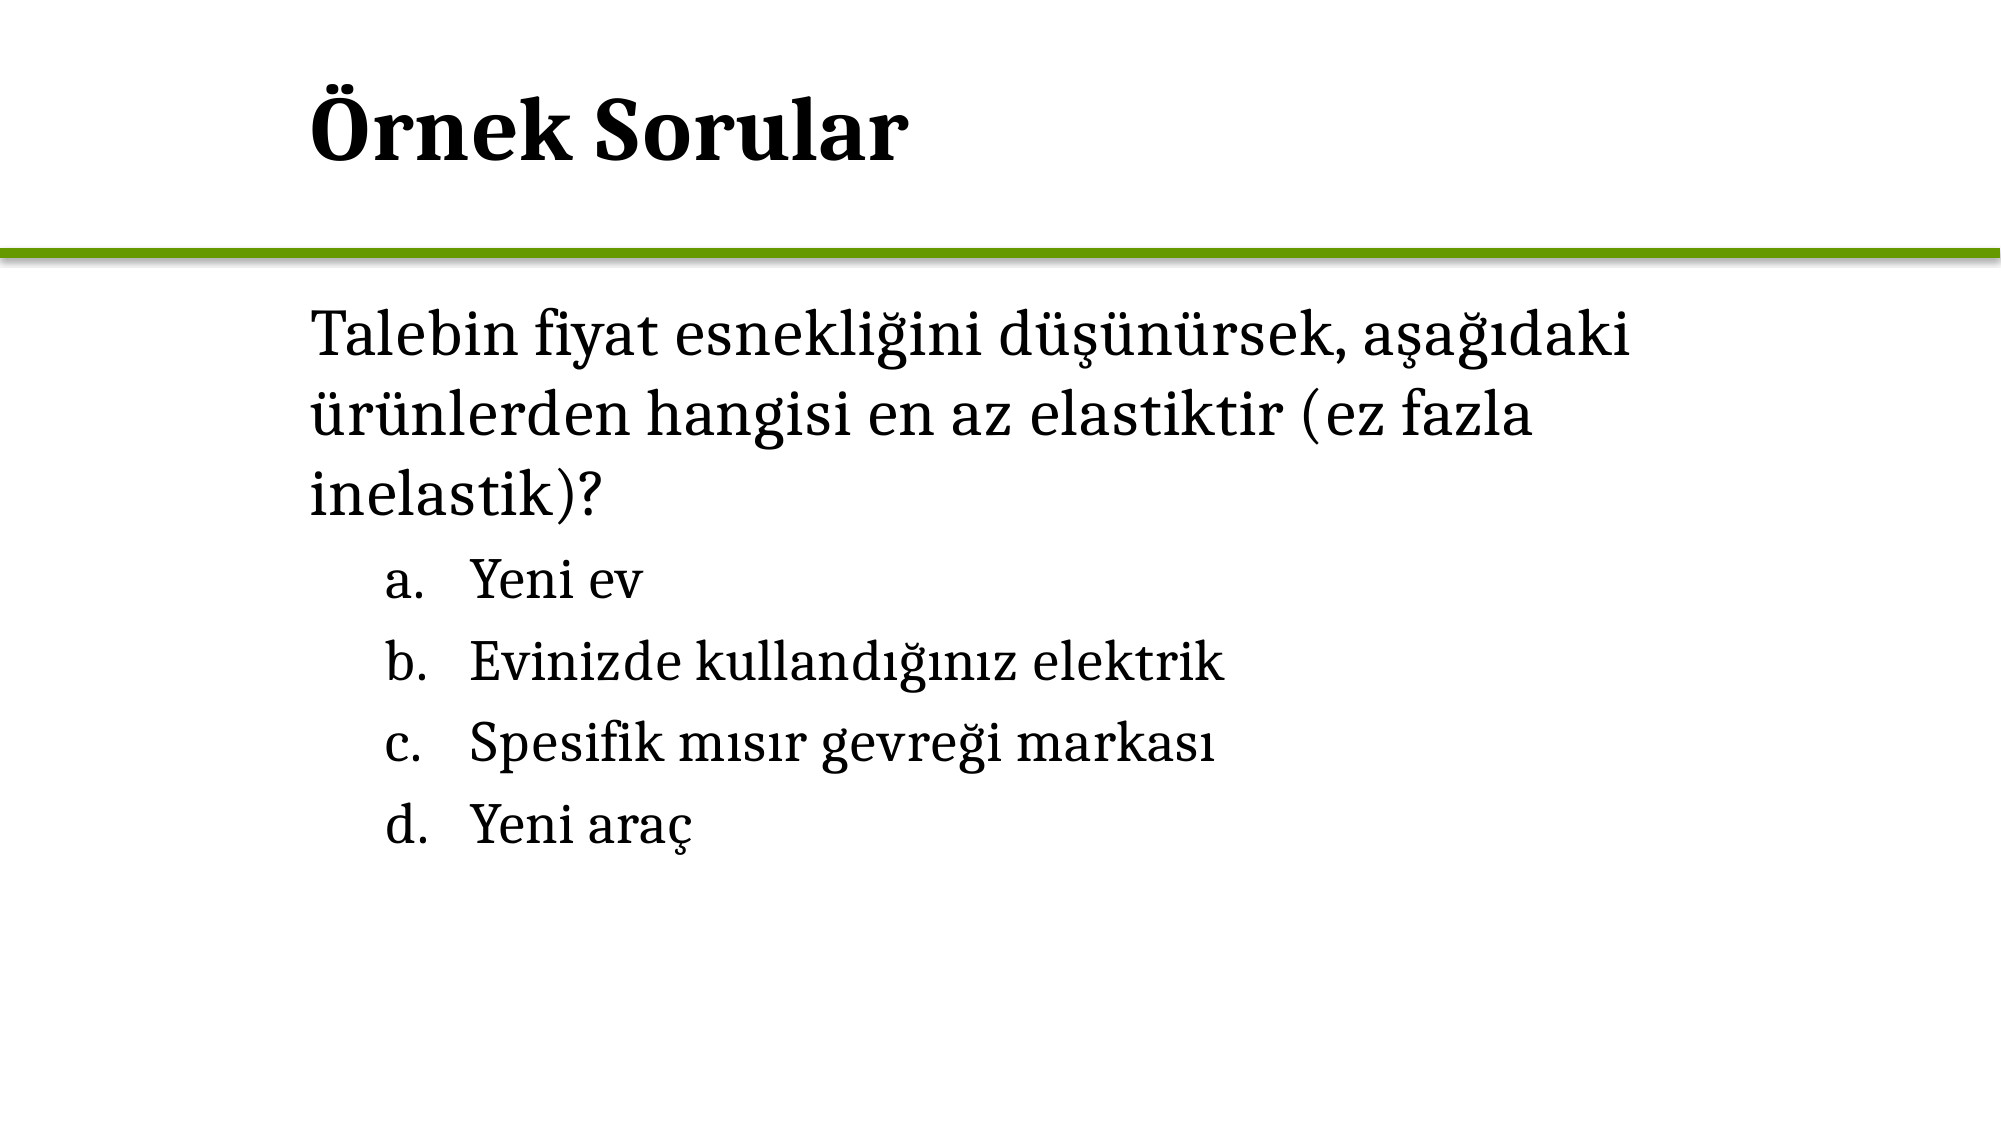

# Örnek Sorular
Talebin fiyat esnekliğini düşünürsek, aşağıdaki ürünlerden hangisi en az elastiktir (ez fazla inelastik)?
Yeni ev
Evinizde kullandığınız elektrik
Spesifik mısır gevreği markası
Yeni araç